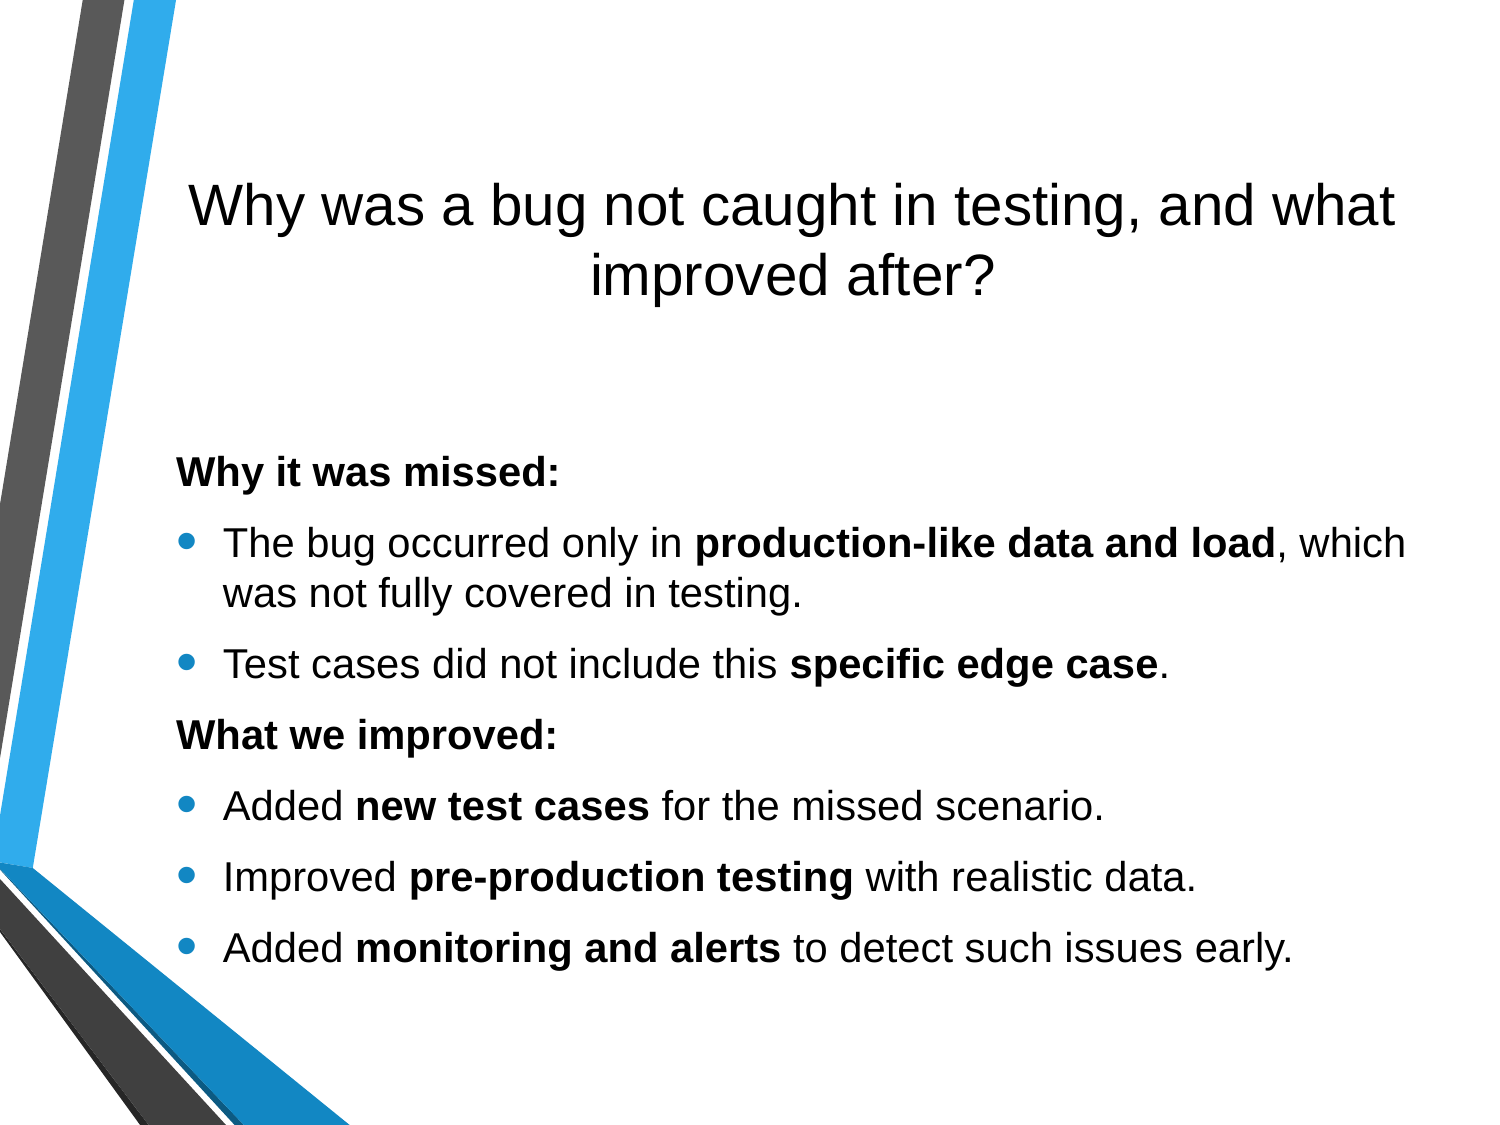

# Why was a bug not caught in testing, and what improved after?
Why it was missed:
The bug occurred only in production-like data and load, which was not fully covered in testing.
Test cases did not include this specific edge case.
What we improved:
Added new test cases for the missed scenario.
Improved pre-production testing with realistic data.
Added monitoring and alerts to detect such issues early.